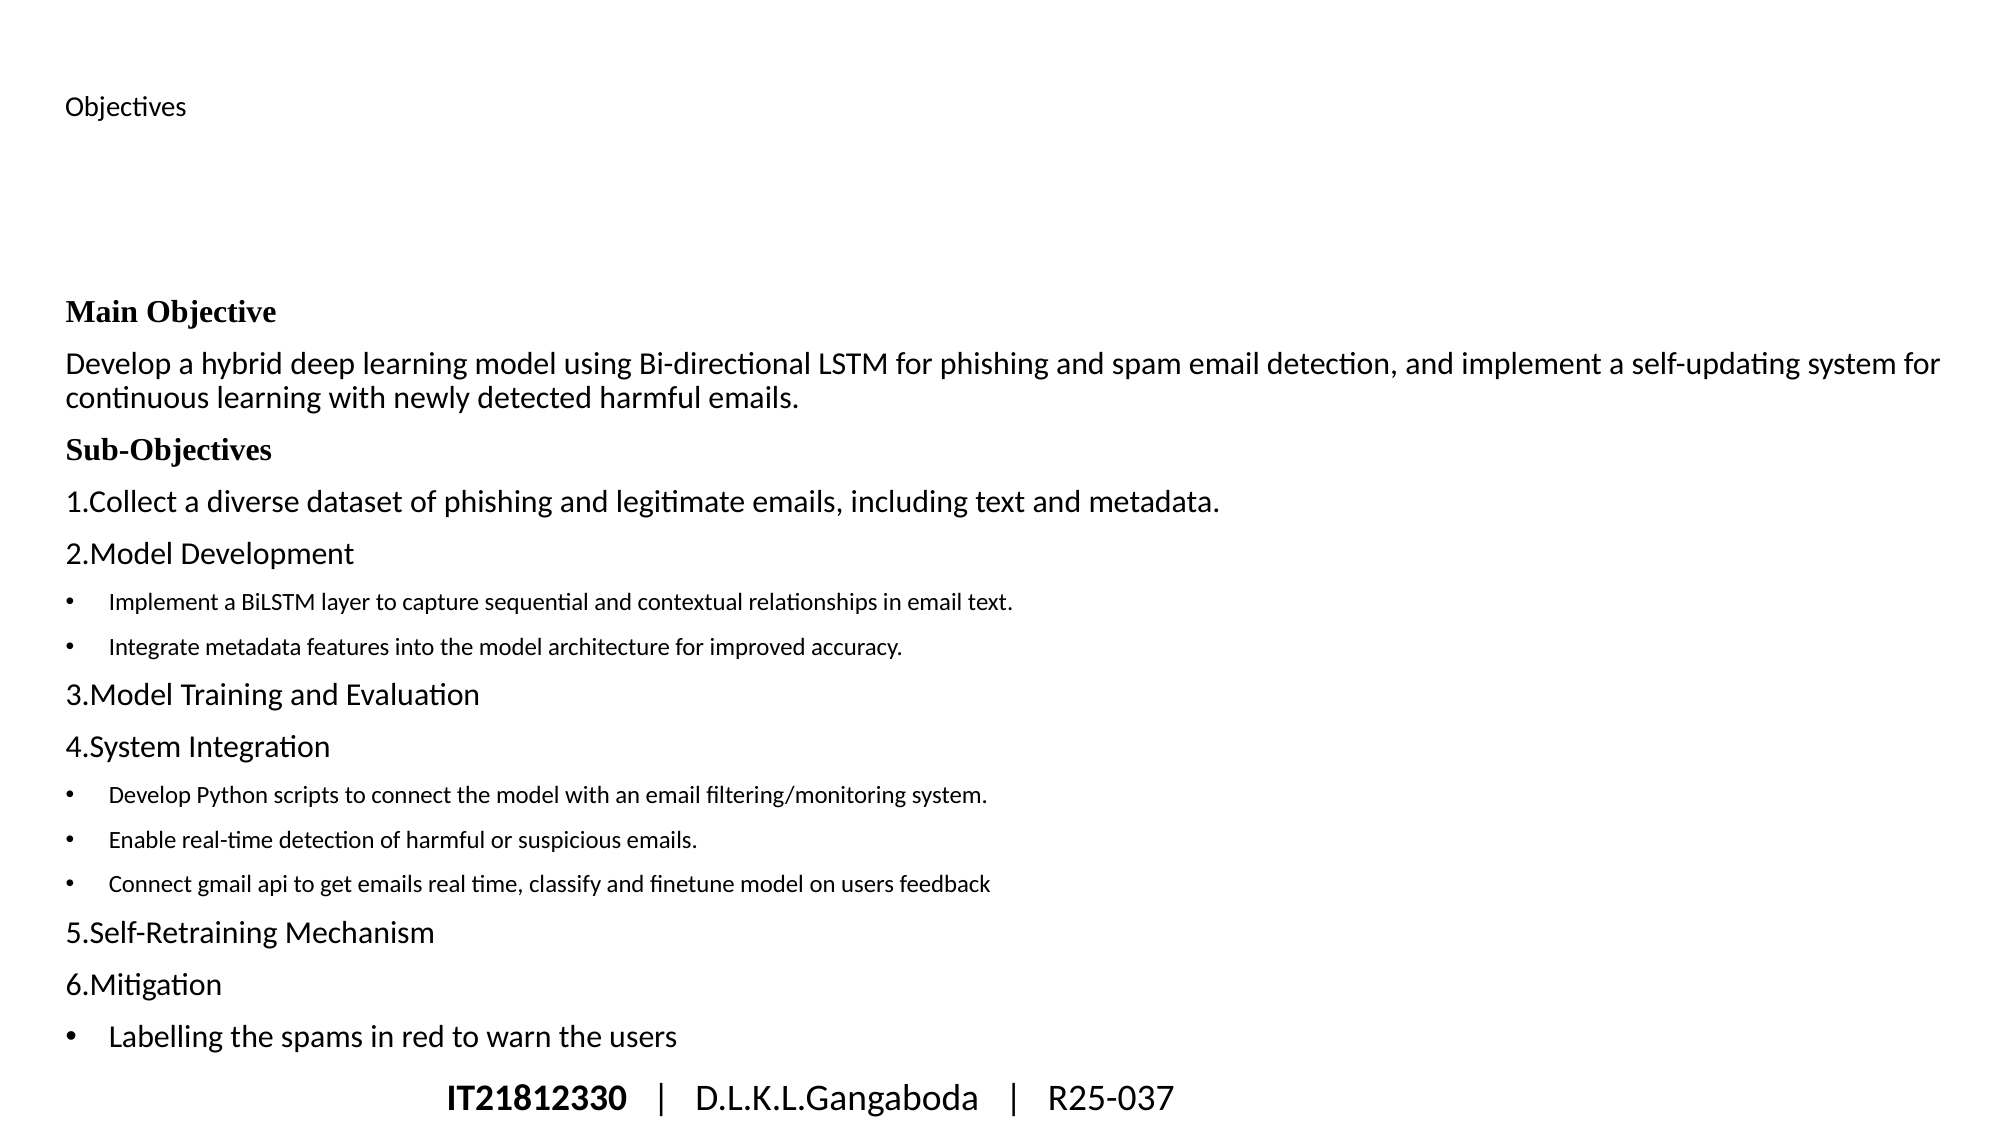

# Objectives

Main Objective
Develop a hybrid deep learning model using Bi-directional LSTM for phishing and spam email detection, and implement a self-updating system for continuous learning with newly detected harmful emails.
Sub-Objectives
1.Collect a diverse dataset of phishing and legitimate emails, including text and metadata.
2.Model Development
Implement a BiLSTM layer to capture sequential and contextual relationships in email text.
Integrate metadata features into the model architecture for improved accuracy.
3.Model Training and Evaluation
4.System Integration
Develop Python scripts to connect the model with an email filtering/monitoring system.
Enable real-time detection of harmful or suspicious emails.
Connect gmail api to get emails real time, classify and finetune model on users feedback
5.Self-Retraining Mechanism
6.Mitigation
Labelling the spams in red to warn the users

IT21812330   |   D.L.K.L.Gangaboda   |   R25-037